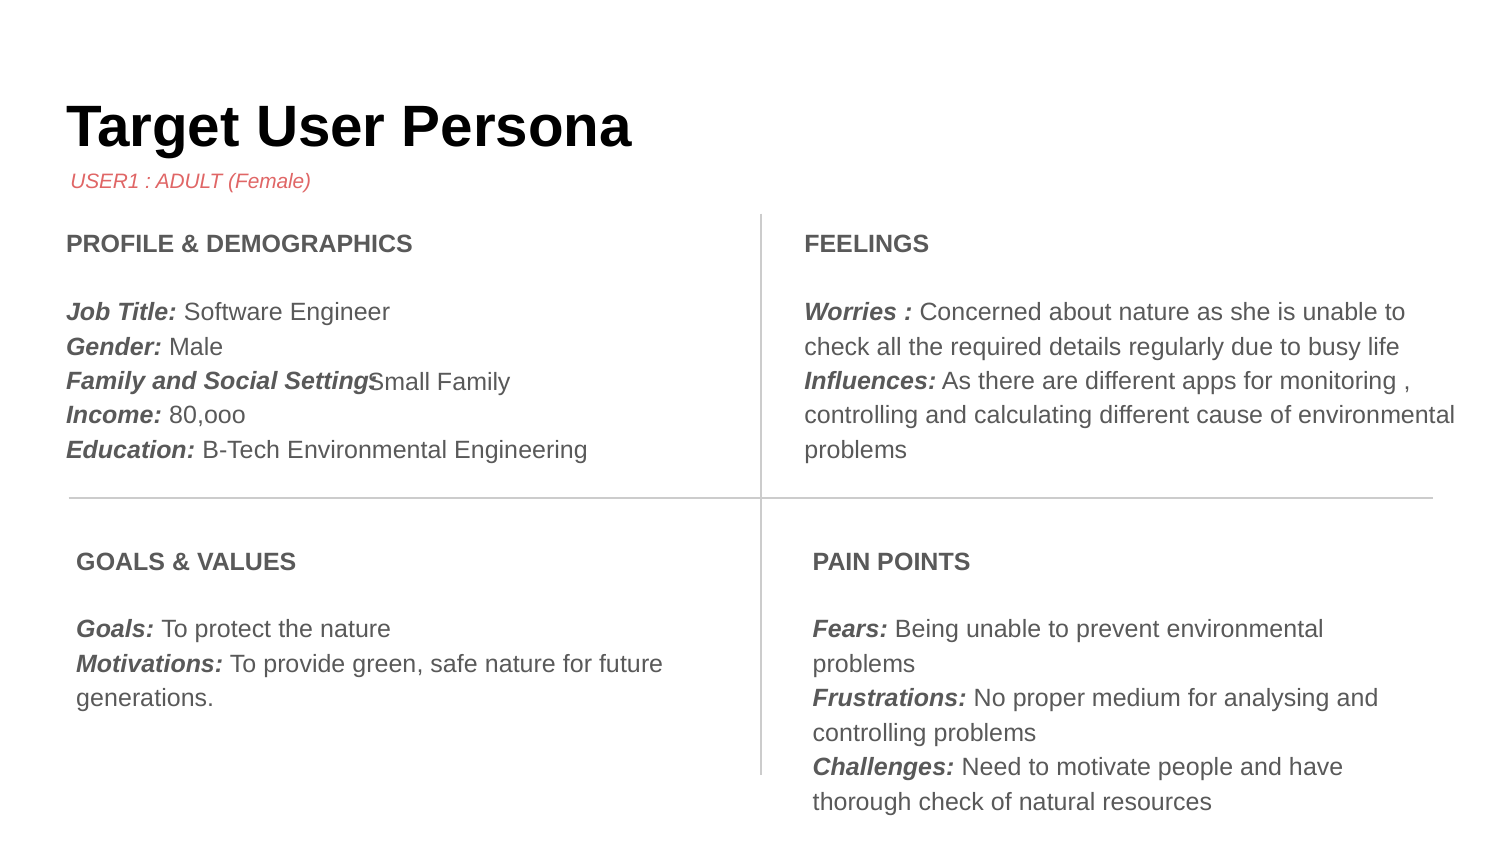

# Target User Persona
USER1 : ADULT (Female)
PROFILE & DEMOGRAPHICS
Job Title: Software Engineer
Gender: Male
Family and Social Setting:
Income: 80,ooo
Education: B-Tech Environmental Engineering
FEELINGS
Worries : Concerned about nature as she is unable to check all the required details regularly due to busy life
Influences: As there are different apps for monitoring , controlling and calculating different cause of environmental problems
Small Family
GOALS & VALUES
Goals: To protect the nature
Motivations: To provide green, safe nature for future generations.
PAIN POINTS
Fears: Being unable to prevent environmental problems
Frustrations: No proper medium for analysing and controlling problems
Challenges: Need to motivate people and have thorough check of natural resources